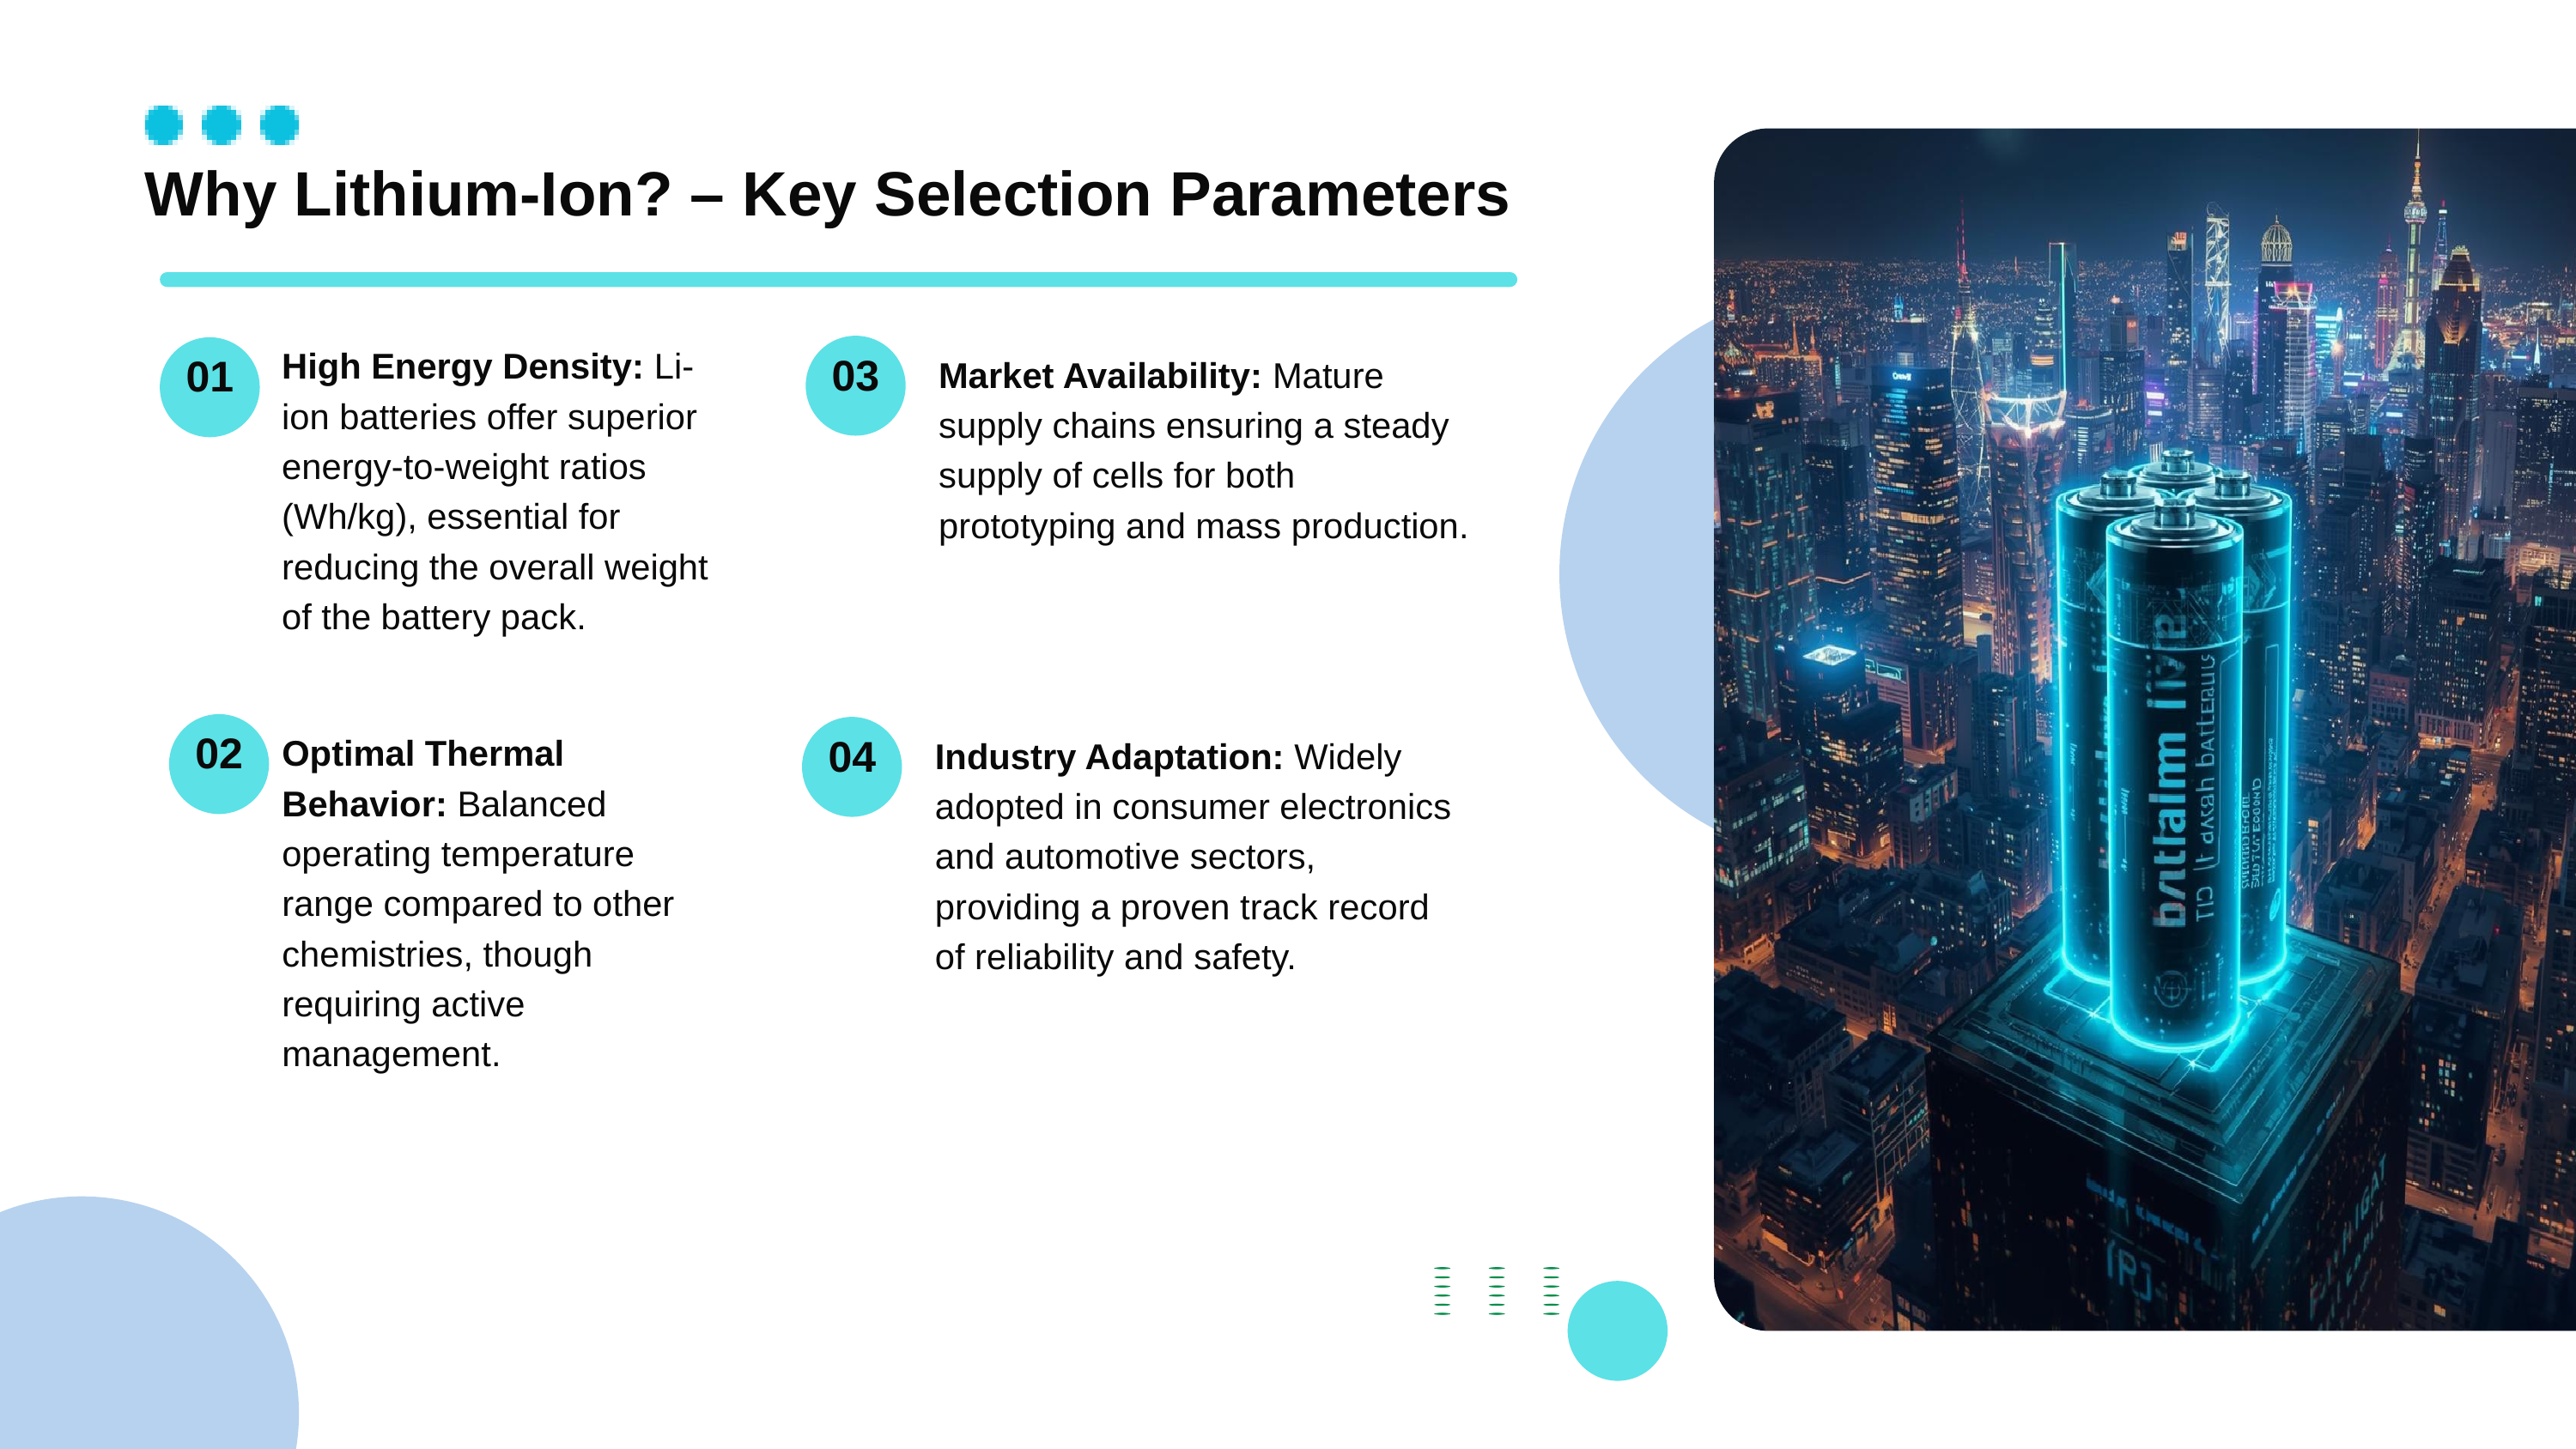

Why Lithium-Ion? – Key Selection Parameters

High Energy Density: Li-ion batteries offer superior energy-to-weight ratios (Wh/kg), essential for reducing the overall weight of the battery pack.

Market Availability: Mature supply chains ensuring a steady supply of cells for both prototyping and mass production.

03
01

Optimal Thermal Behavior: Balanced operating temperature range compared to other chemistries, though requiring active management.
Industry Adaptation: Widely adopted in consumer electronics and automotive sectors, providing a proven track record of reliability and safety.

02
04